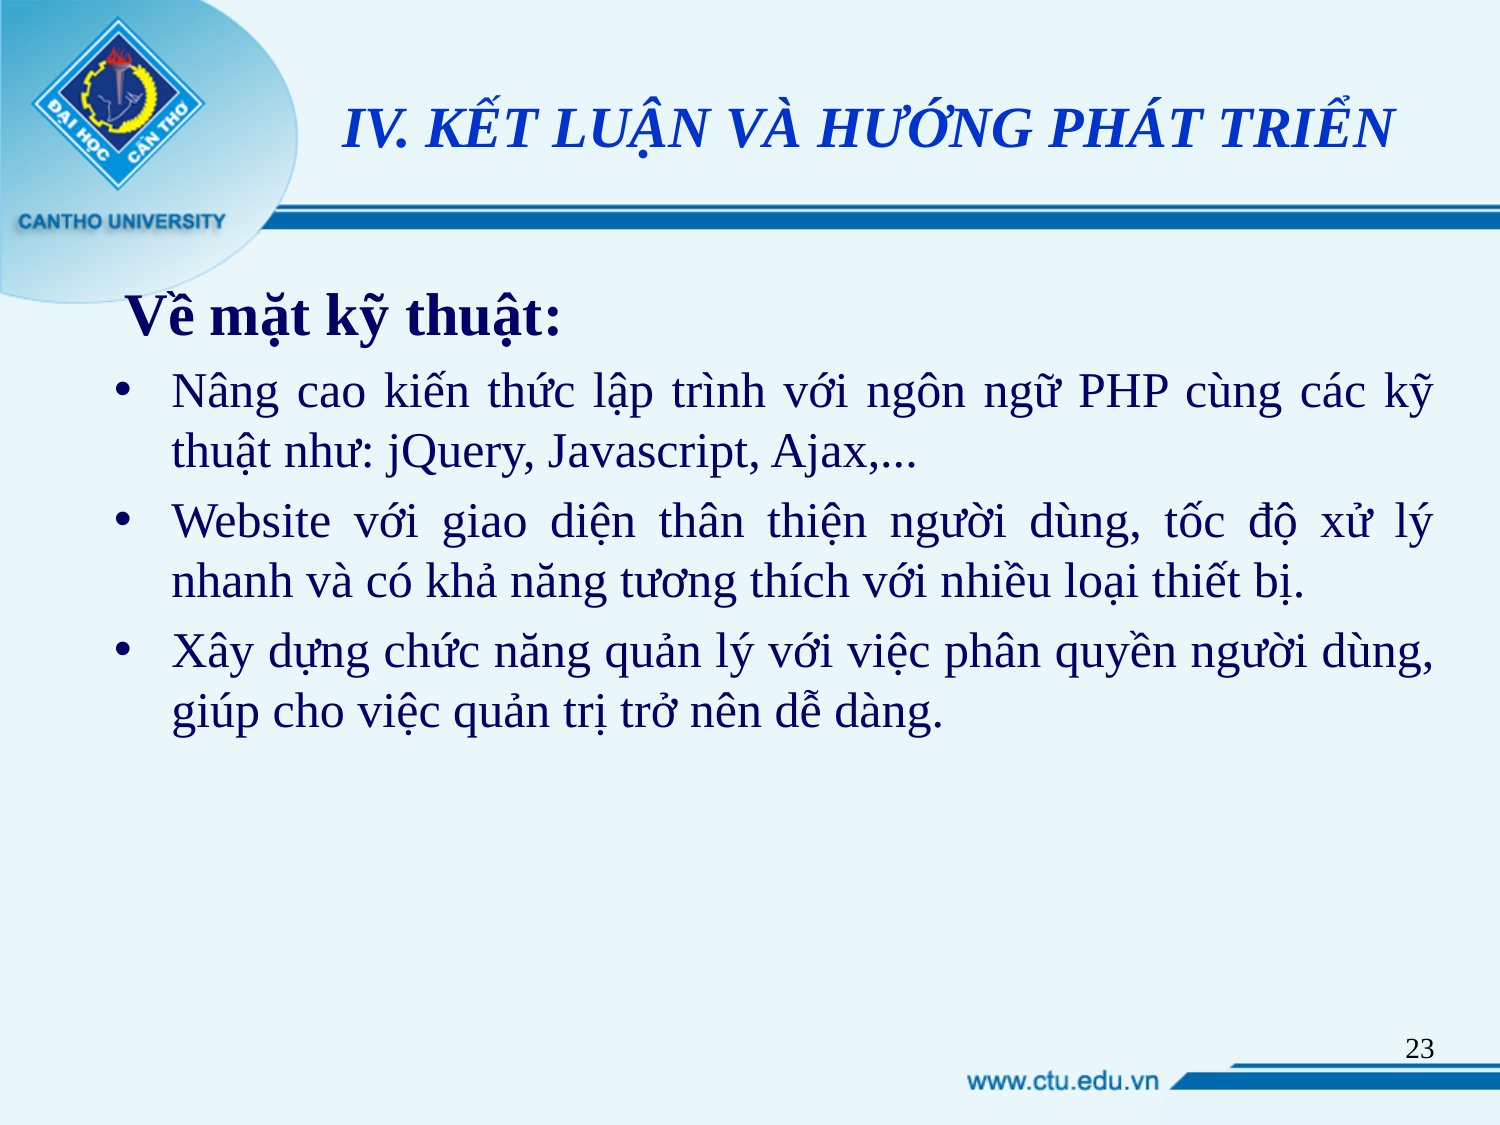

# IV. KẾT LUẬN VÀ HƯỚNG PHÁT TRIỂN
Về mặt kỹ thuật:
Nâng cao kiến thức lập trình với ngôn ngữ PHP cùng các kỹ thuật như: jQuery, Javascript, Ajax,...
Website với giao diện thân thiện người dùng, tốc độ xử lý nhanh và có khả năng tương thích với nhiều loại thiết bị.
Xây dựng chức năng quản lý với việc phân quyền người dùng, giúp cho việc quản trị trở nên dễ dàng.
23